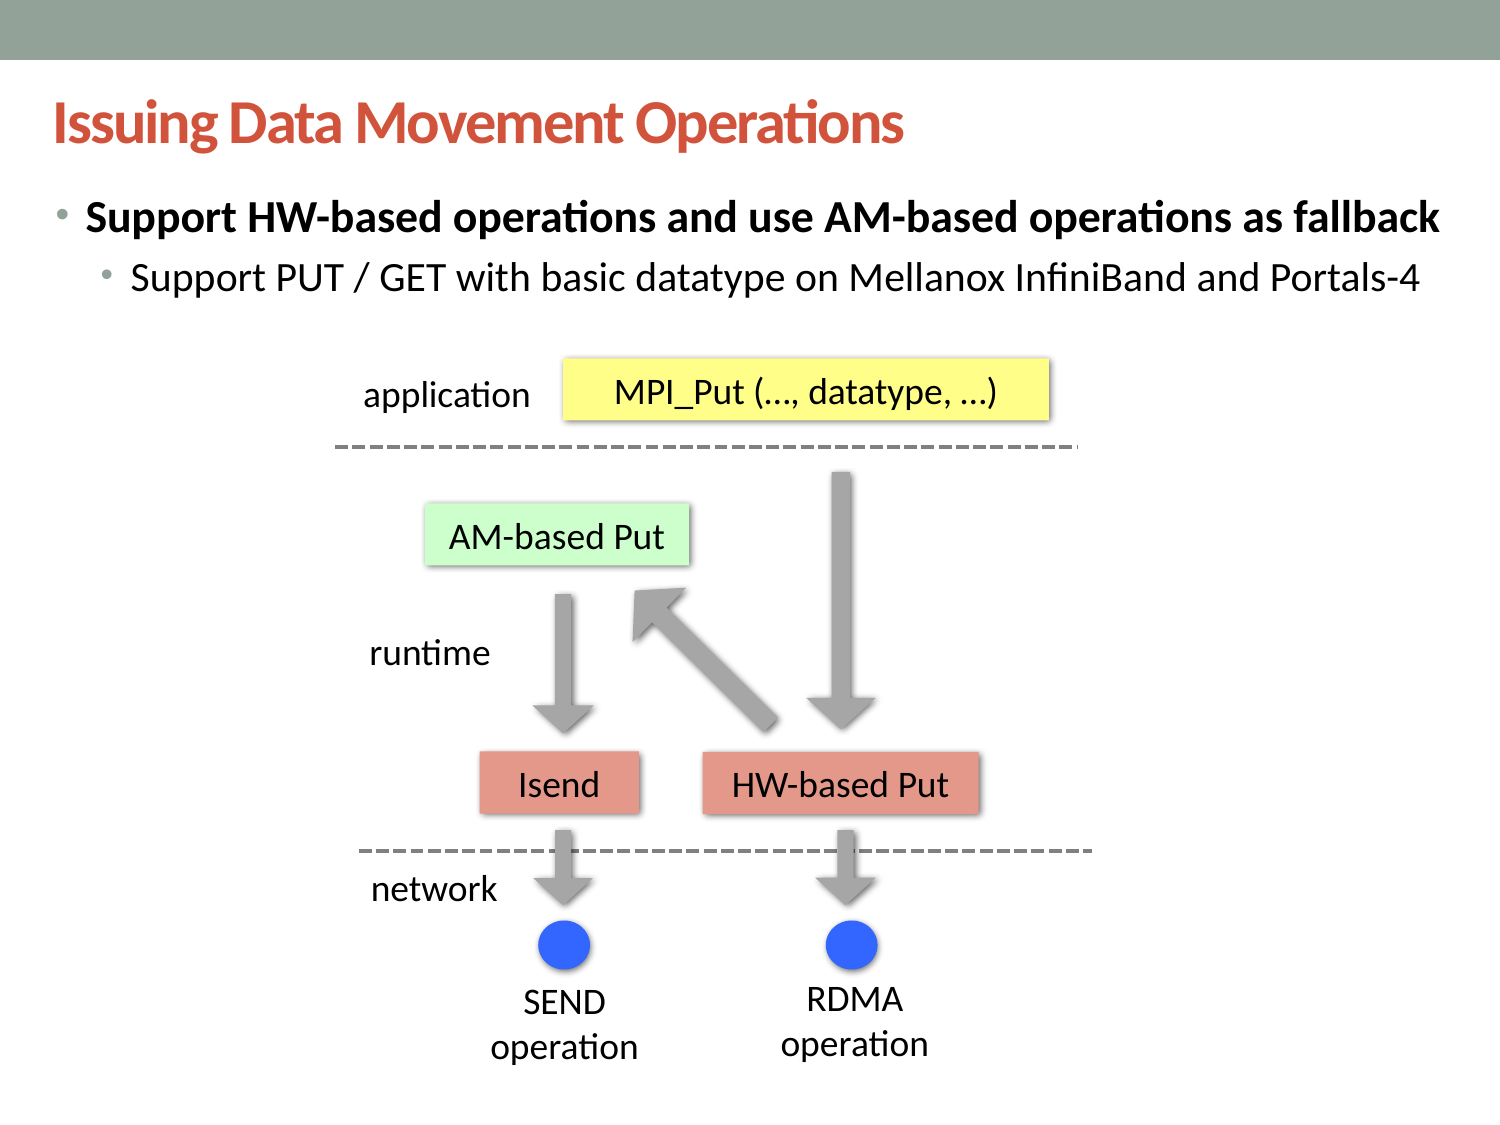

Issuing Data Movement Operations
Support HW-based operations and use AM-based operations as fallback
Support PUT / GET with basic datatype on Mellanox InfiniBand and Portals-4
MPI_Put (…, datatype, …)
application

AM-based Put

runtime
Isend
HW-based Put

network

RDMA operation
SEND operation